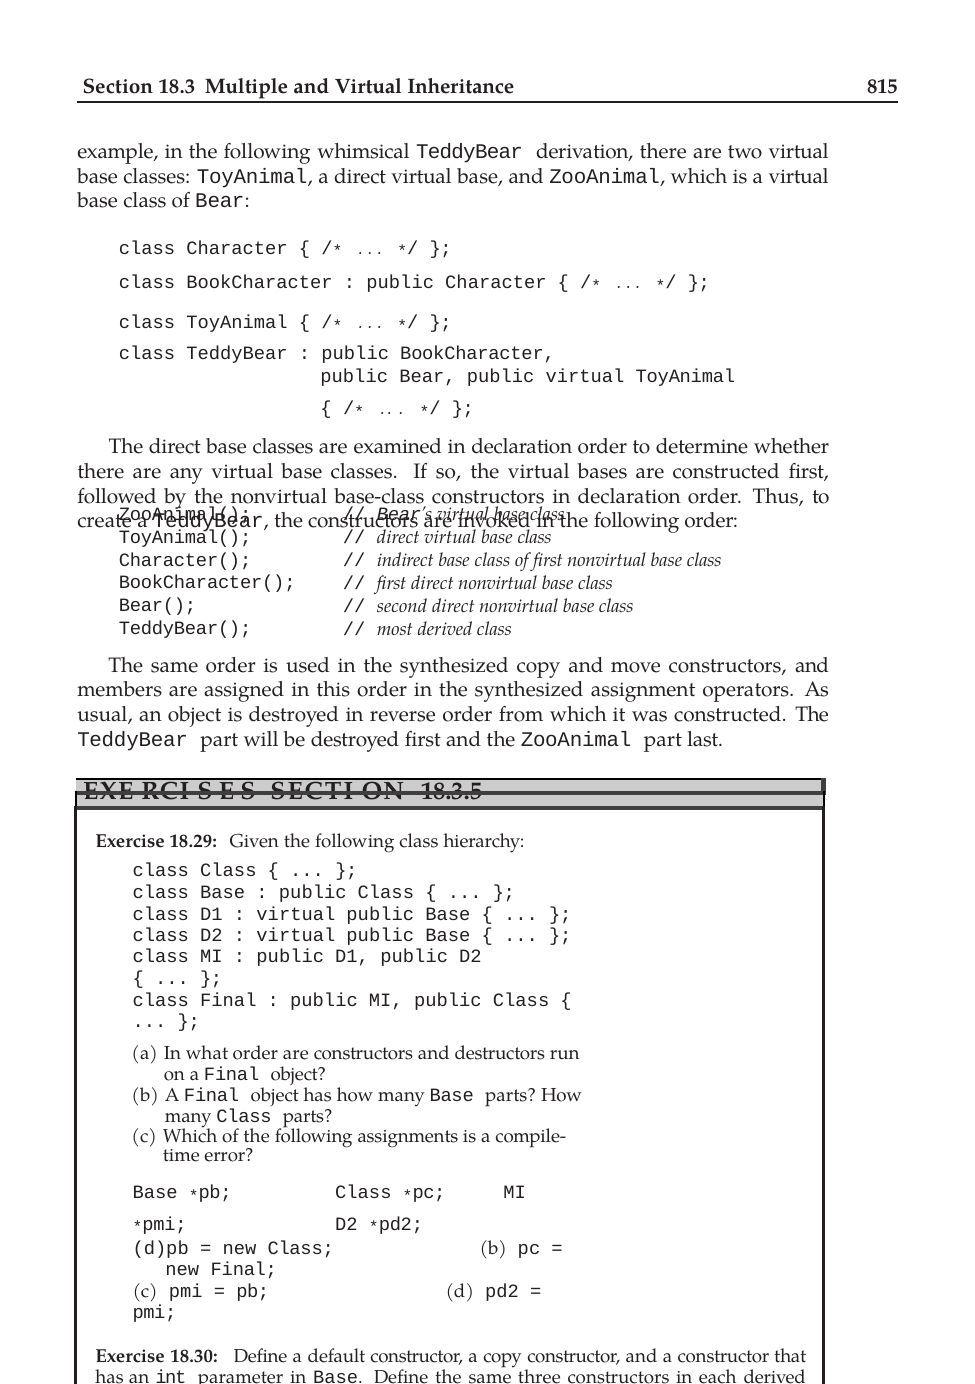

Section 18.3 Multiple and Virtual Inheritance
815

example, in the following whimsical TeddyBear derivation, there are two virtual base classes: ToyAnimal, a direct virtual base, and ZooAnimal, which is a virtual base class of Bear:
class Character { /* . . .  */ };
class BookCharacter : public Character { /* . . .  */ };
class ToyAnimal { /* . . .  */ };
class TeddyBear : public BookCharacter,
public Bear, public virtual ToyAnimal
{ /* .. .  */ };
The direct base classes are examined in declaration order to determine whether there are any virtual base classes. If so, the virtual bases are constructed first, followed by the nonvirtual base-class constructors in declaration order. Thus, to create a TeddyBear, the constructors are invoked in the following order:
// Bear’s virtual base class
// direct virtual base class
// indirect base class of first nonvirtual base class
// first direct nonvirtual base class
// second direct nonvirtual base class
// most derived class
ZooAnimal(); ToyAnimal(); Character(); BookCharacter(); Bear(); TeddyBear();
The same order is used in the synthesized copy and move constructors, and members are assigned in this order in the synthesized assignment operators. As usual, an object is destroyed in reverse order from which it was constructed. The TeddyBear part will be destroyed first and the ZooAnimal part last.
|  |
| --- |
| Exe rci s e s Secti on 18.3.5 |
| Exercise 18.29: Given the following class hierarchy: class Class { ... }; class Base : public Class { ... }; class D1 : virtual public Base { ... }; class D2 : virtual public Base { ... }; class MI : public D1, public D2 { ... }; class Final : public MI, public Class { ... }; In what order are constructors and destructors run on a Final object? A Final object has how many Base parts? How many Class parts? Which of the following assignments is a compile-time error? Base \*pb; Class \*pc; MI \*pmi; D2 \*pd2; pb = new Class; (b) pc = new Final; (c) pmi = pb; (d) pd2 = pmi; Exercise 18.30: Define a default constructor, a copy constructor, and a constructor that has an int parameter in Base. Define the same three constructors in each derived class. Each constructor should use its argument to initialize its Base part. |